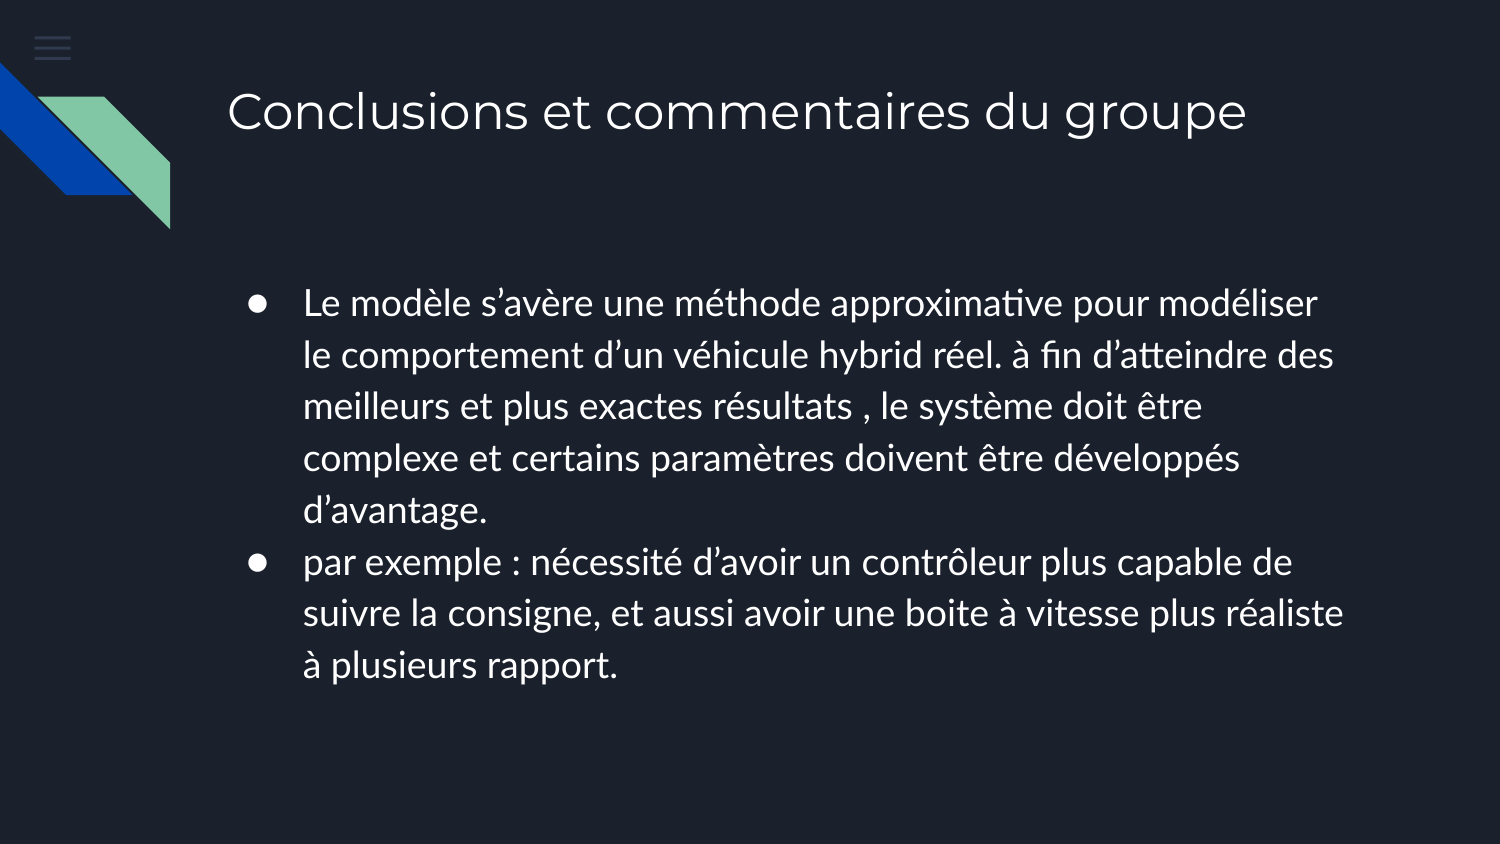

# Conclusions et commentaires du groupe
Le modèle s’avère une méthode approximative pour modéliser le comportement d’un véhicule hybrid réel. à fin d’atteindre des meilleurs et plus exactes résultats , le système doit être complexe et certains paramètres doivent être développés d’avantage.
par exemple : nécessité d’avoir un contrôleur plus capable de suivre la consigne, et aussi avoir une boite à vitesse plus réaliste à plusieurs rapport.